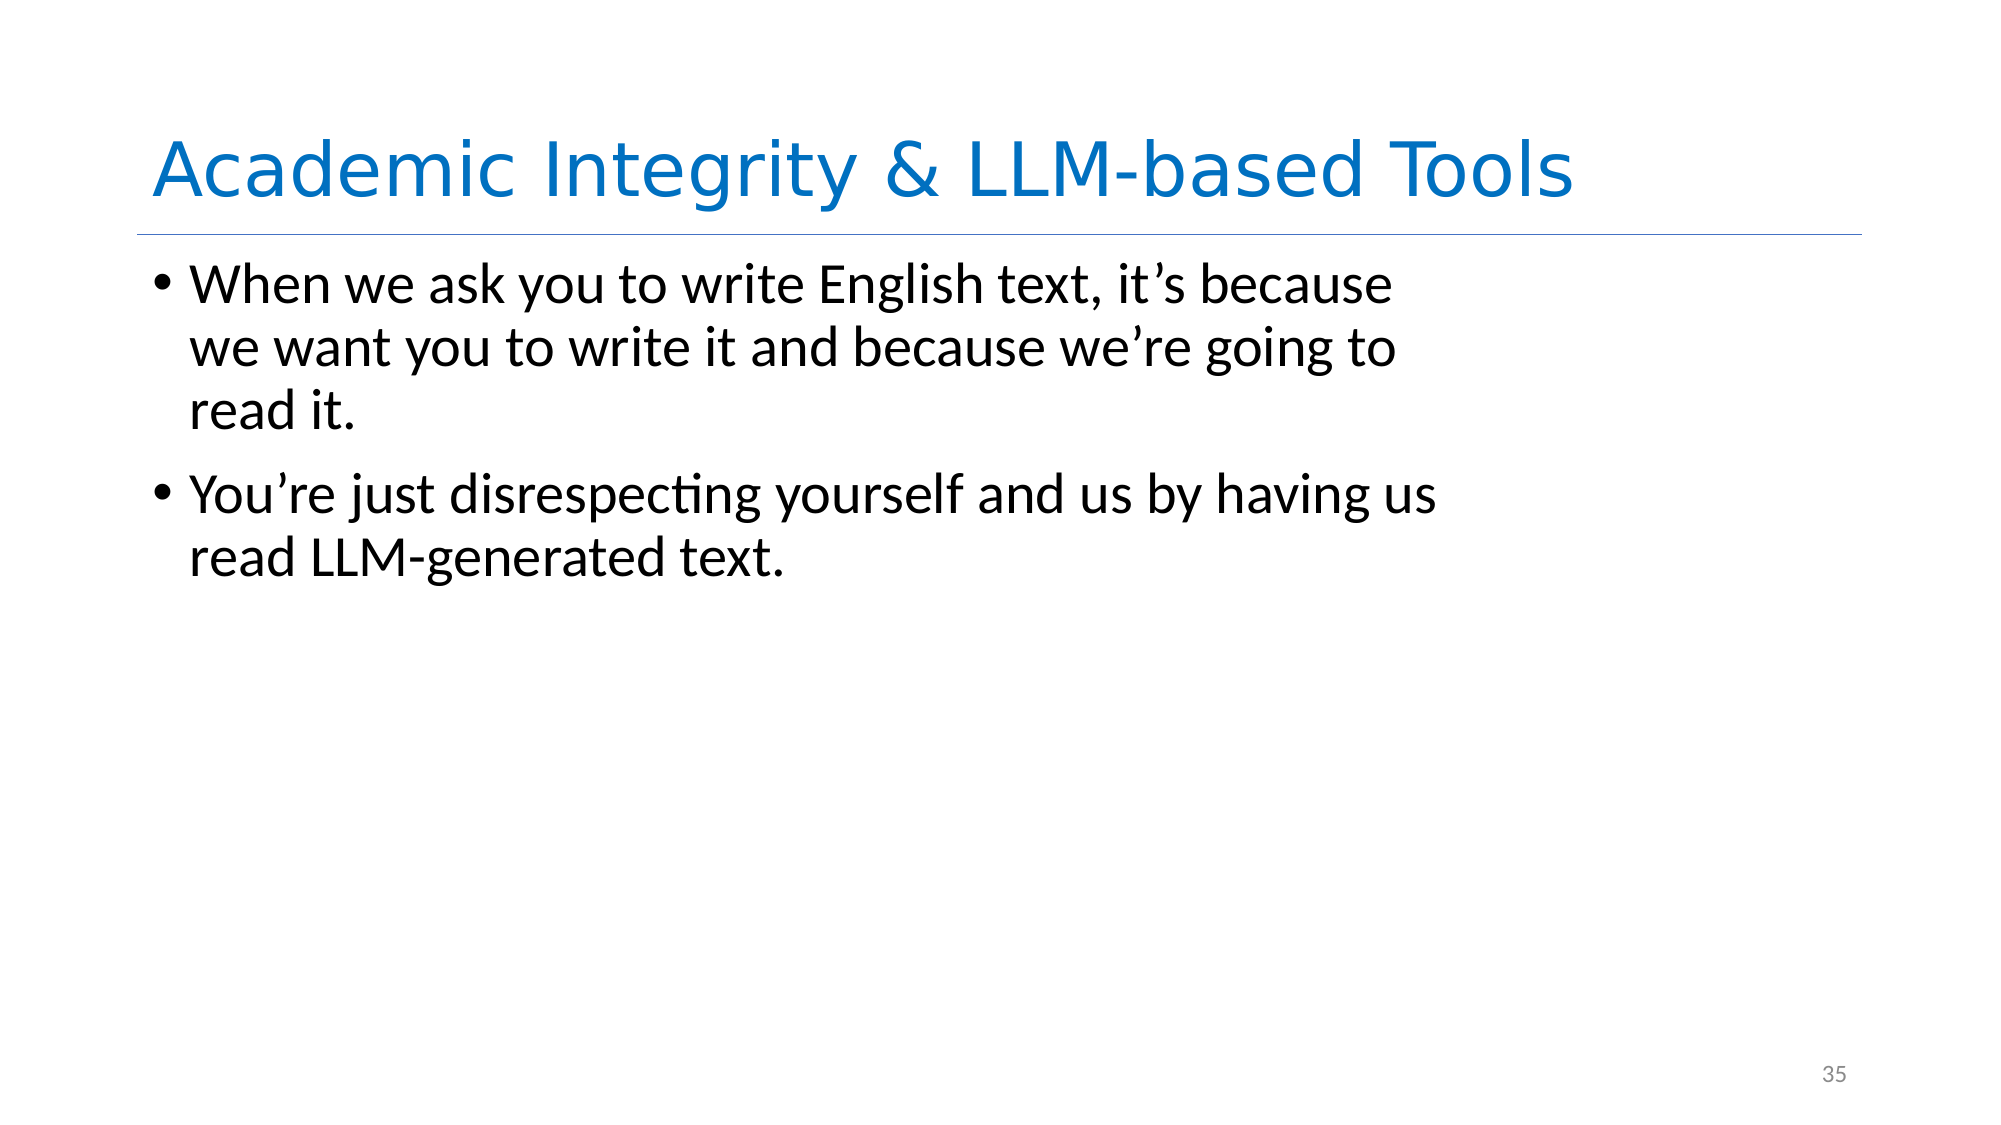

# Academic Integrity & LLM-based Tools
When we ask you to write English text, it’s because we want you to write it and because we’re going to read it.
You’re just disrespecting yourself and us by having us read LLM-generated text.

35